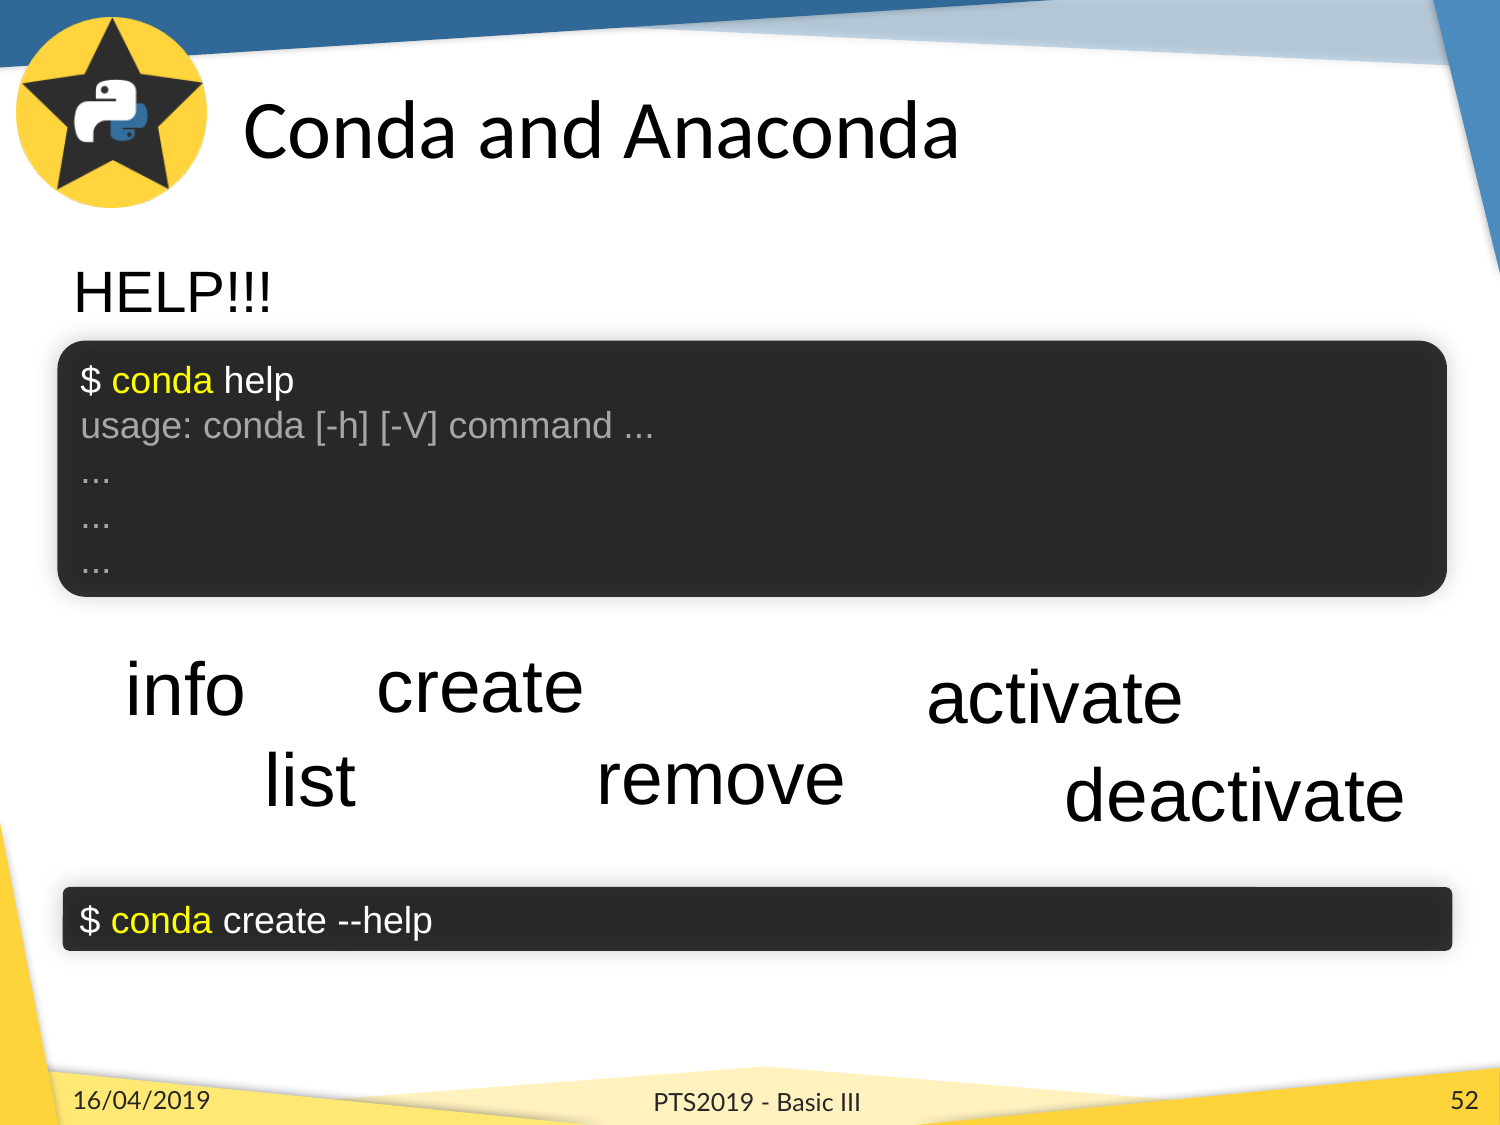

# Conda and Anaconda
HELP!!!
$ conda help
usage: conda [-h] [-V] command ...
...
...
...
create
info
activate
remove
list
deactivate
$ conda create --help
PTS2019 - Basic III
16/04/2019
52